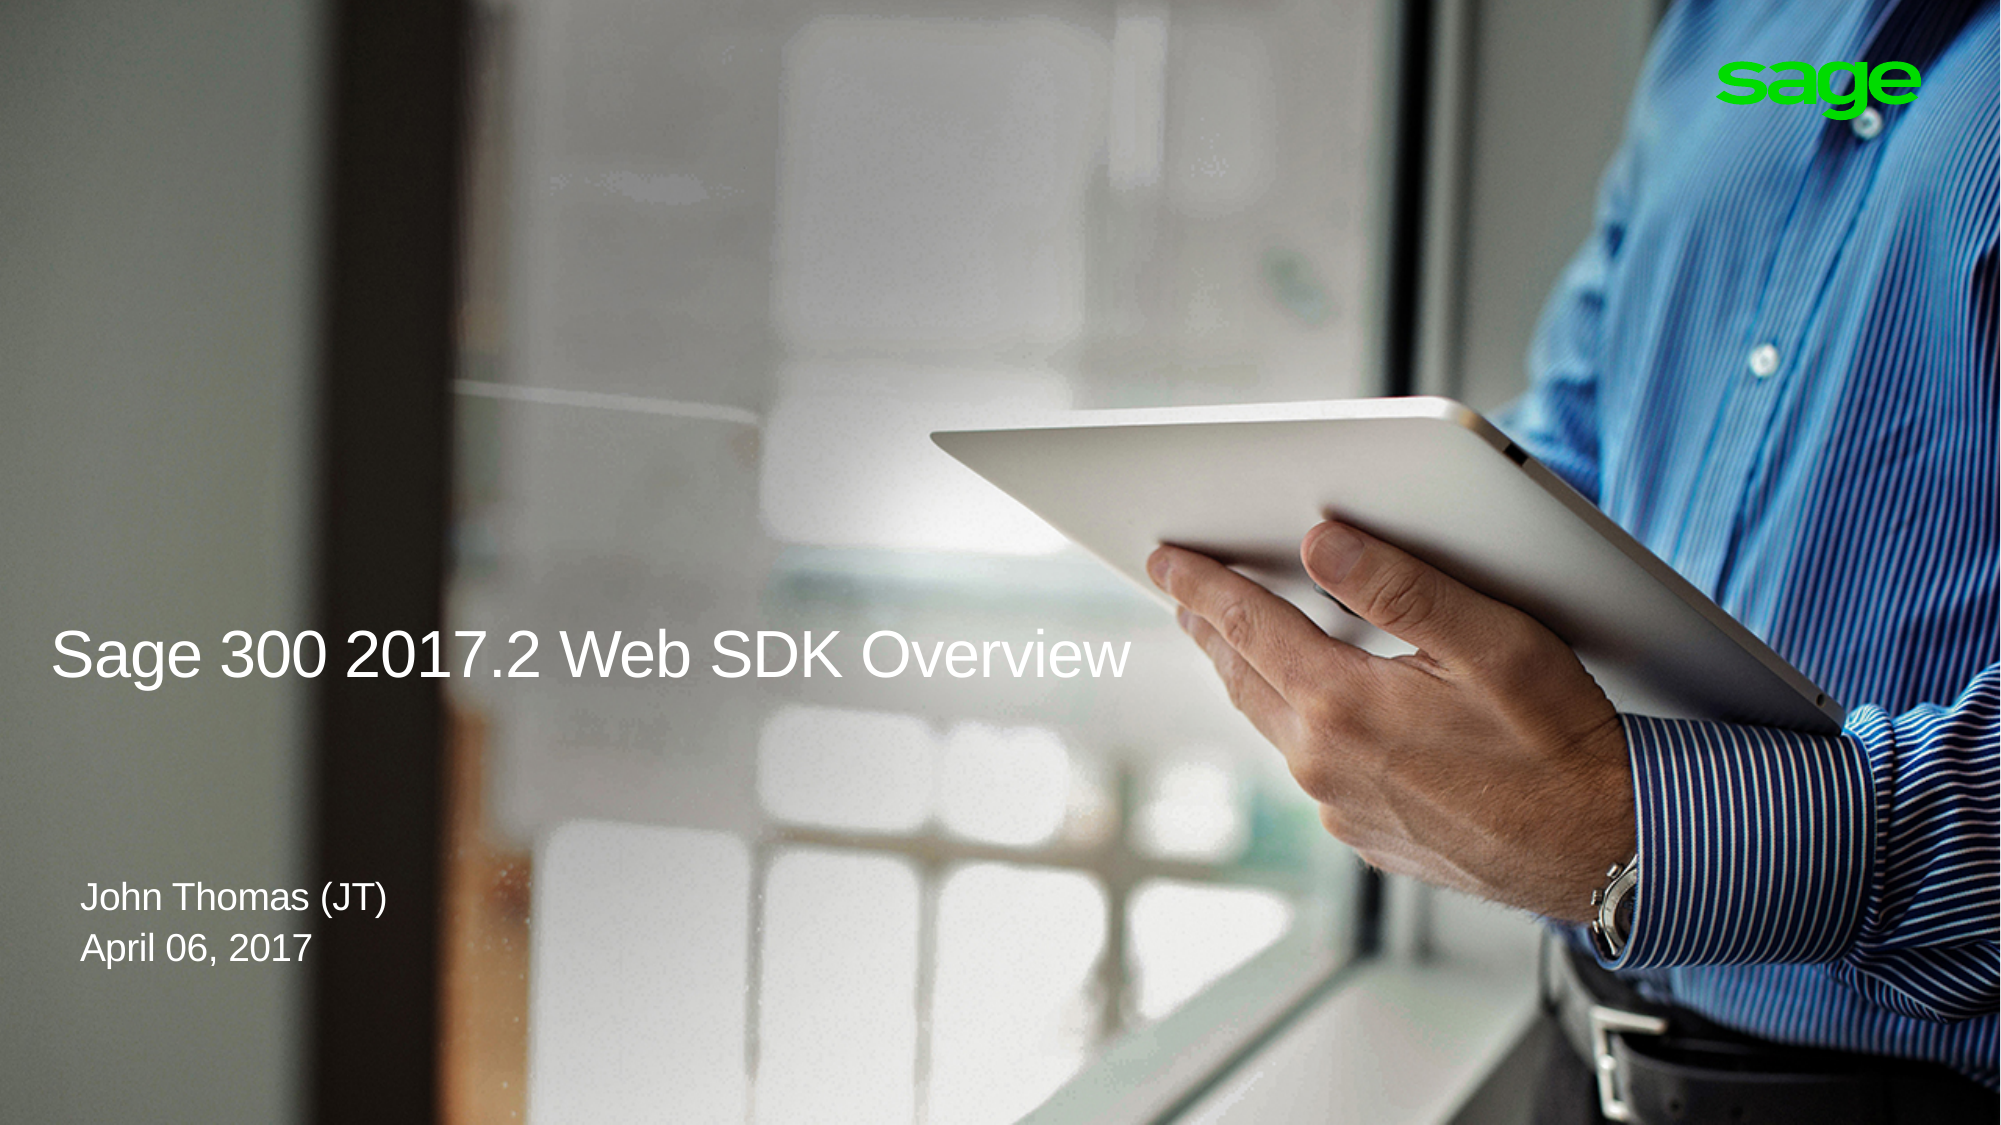

Sage 300 2017.2 Web SDK Overview
John Thomas (JT)
April 06, 2017